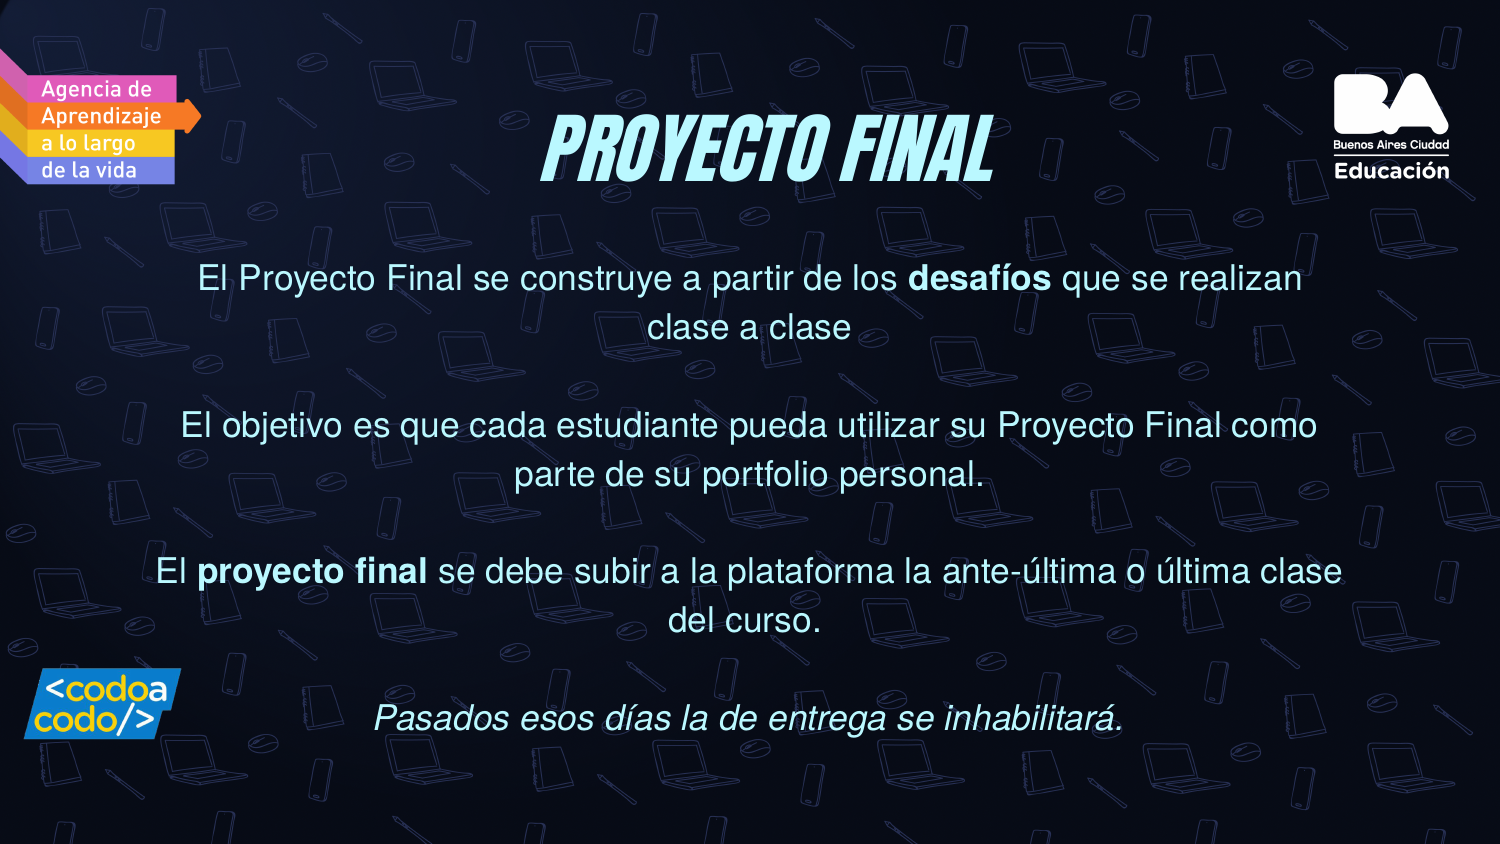

# PROYECTO FINAL
El Proyecto Final se construye a partir de los desafíos que se realizan clase a clase

El objetivo es que cada estudiante pueda utilizar su Proyecto Final como parte de su portfolio personal.

El proyecto final se debe subir a la plataforma la ante-última o última clase del curso.

Pasados esos días la de entrega se inhabilitará.